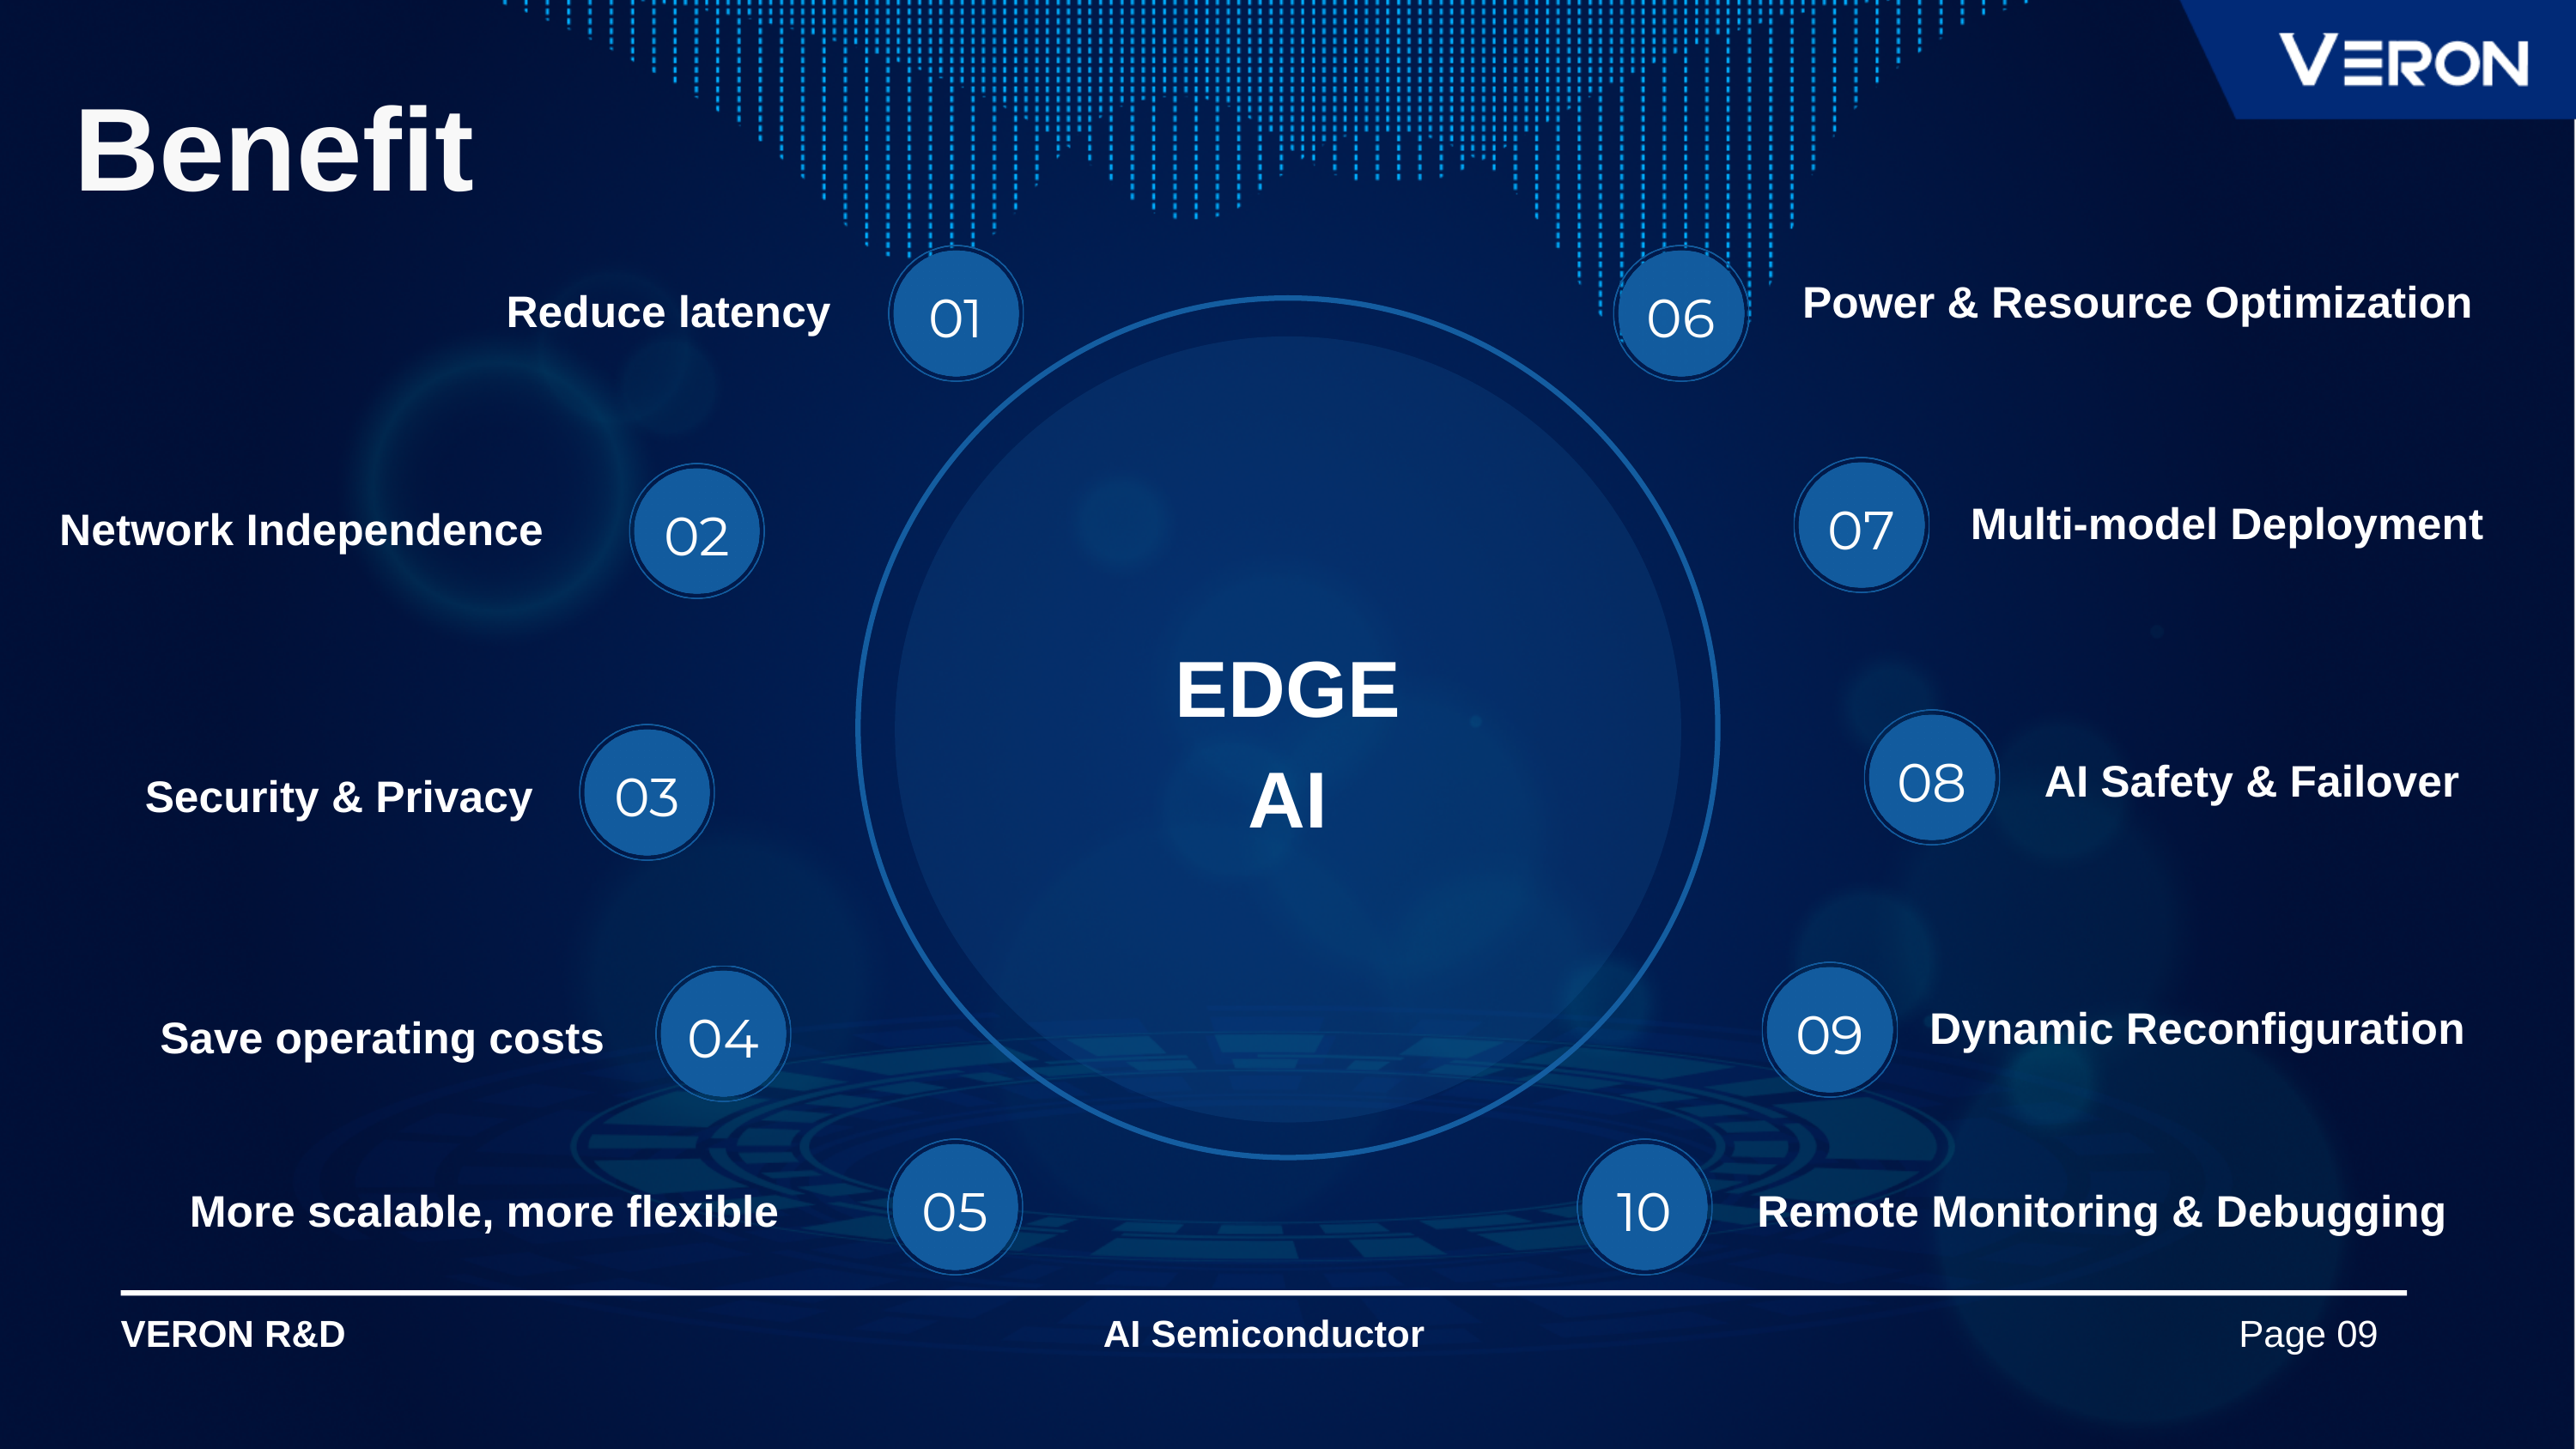

Benefit

Power & Resource Optimization
01
06
Reduce latency

07
Multi-model Deployment
02
Network Independence
EDGE AI

08
AI Safety & Failover
03
Security & Privacy

09
Dynamic Reconfiguration
04
Save operating costs

05
10
More scalable, more flexible
Remote Monitoring & Debugging

VERON R&D
AI Semiconductor
Page 09